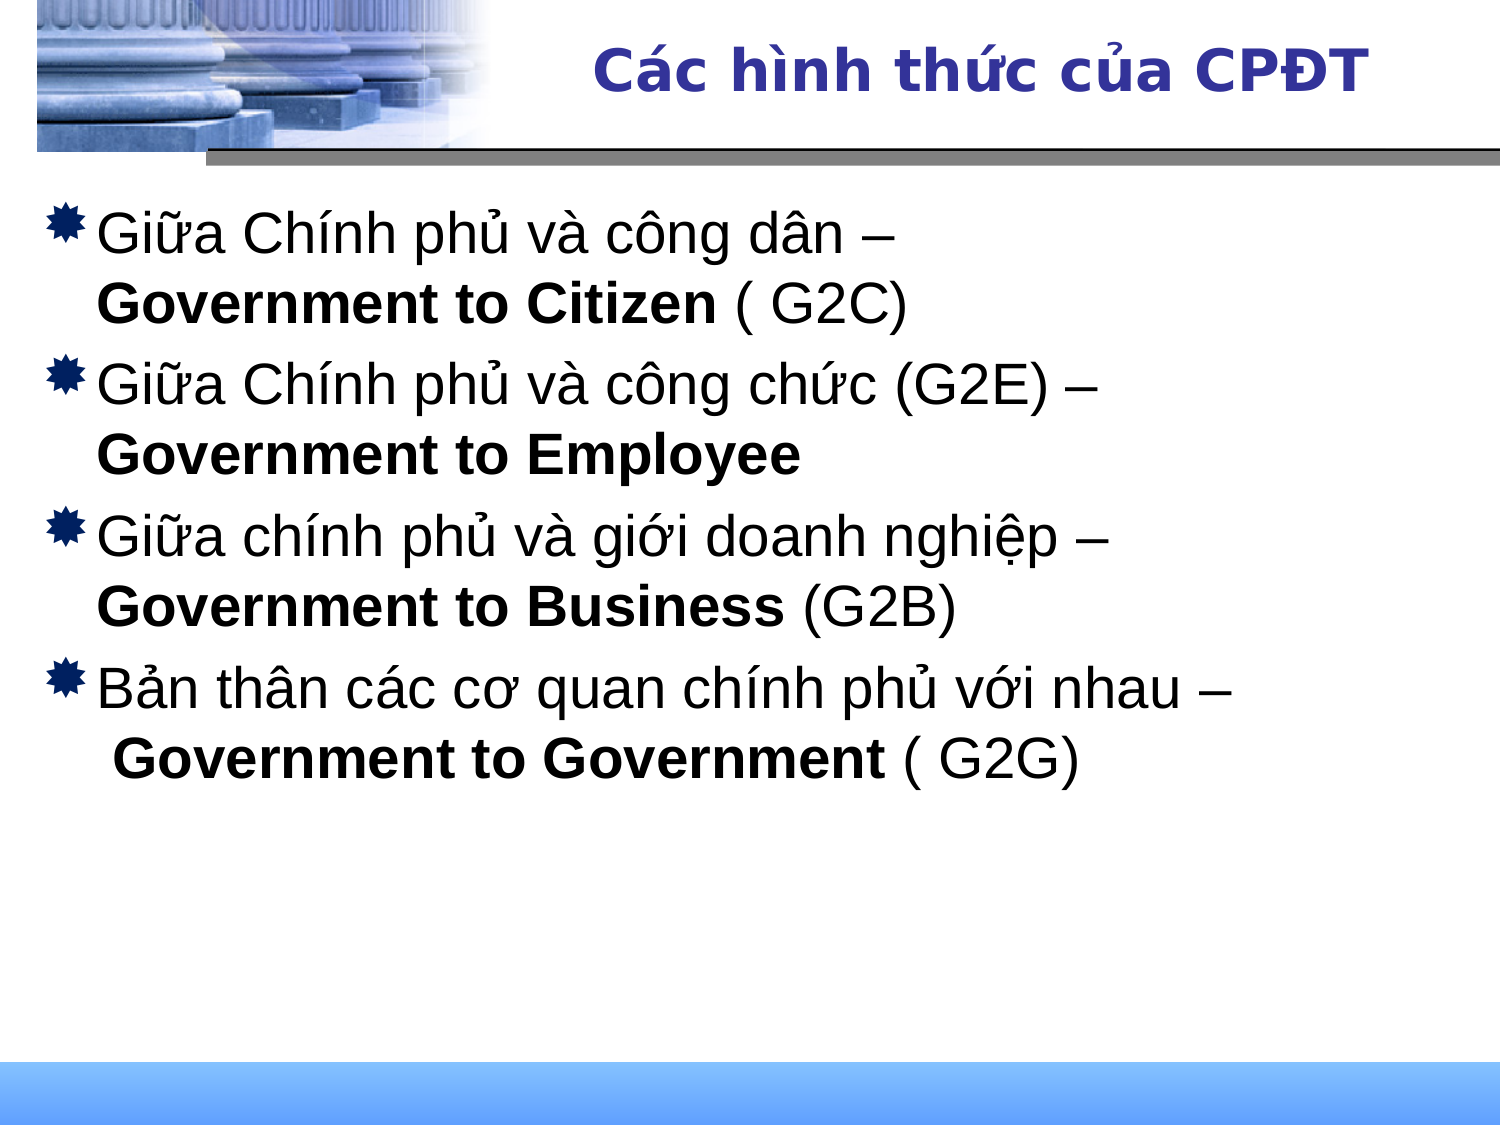

# Các hình thức của CPĐT
Giữa Chính phủ và công dân –
Government to Citizen ( G2C)
Giữa Chính phủ và công chức (G2E) –
Government to Employee
Giữa chính phủ và giới doanh nghiệp –
Government to Business (G2B)
Bản thân các cơ quan chính phủ với nhau –
 Government to Government ( G2G)